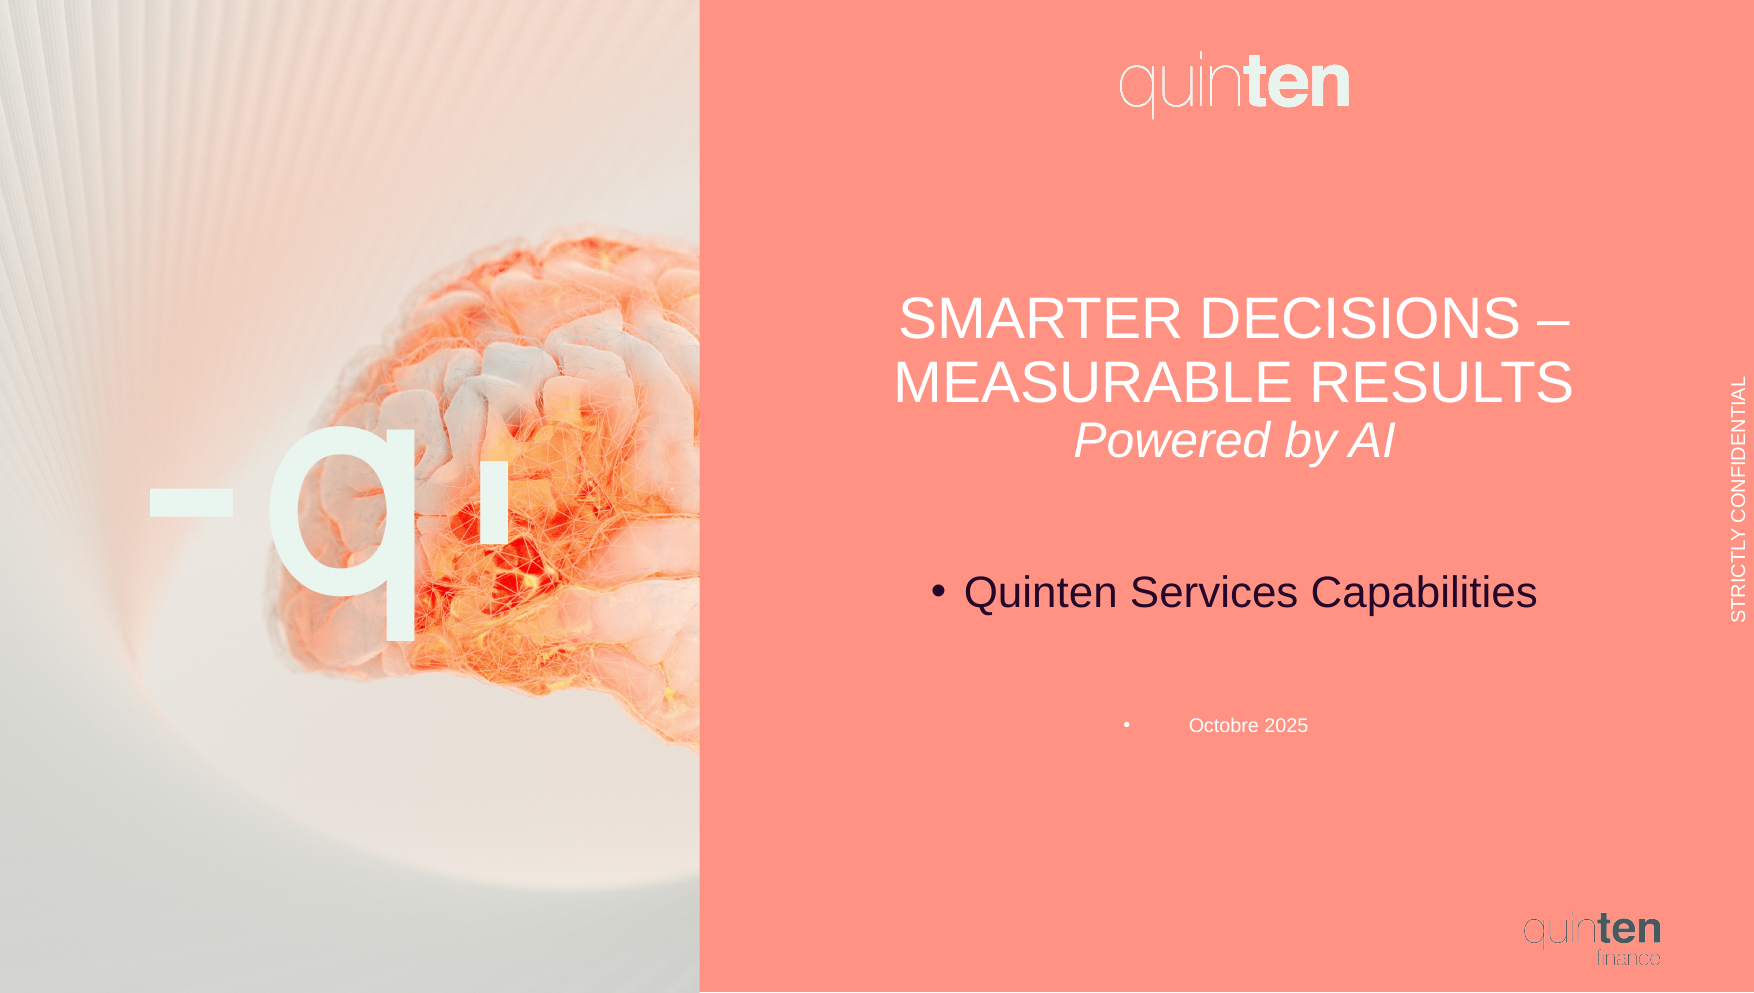

# SMARTER DECISIONS – MEASURABLE RESULTS Powered by AI
STRICTLY CONFIDENTIAL
Quinten Services Capabilities

Octobre 2025